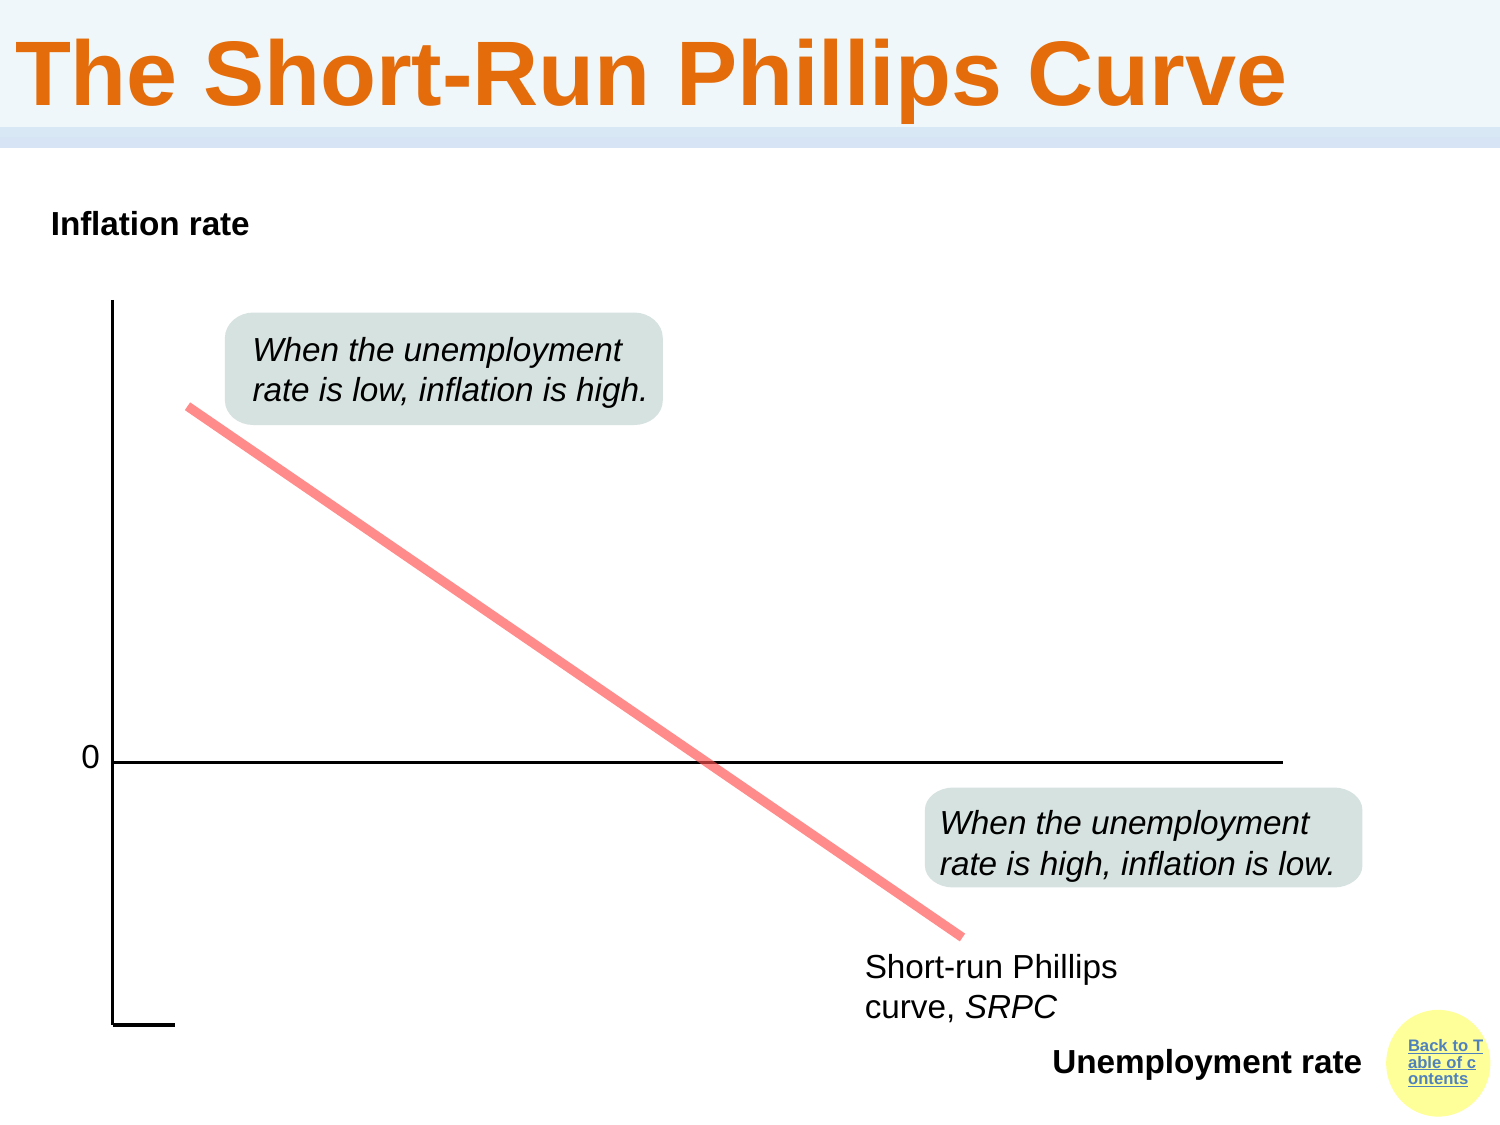

# The Short-Run Phillips Curve

Inflation rate

When the unemployment rate is low, inflation is high.
0

When the unemployment rate is high, inflation is low.
Short-run Phillips curve, SRPC

Unemployment rate